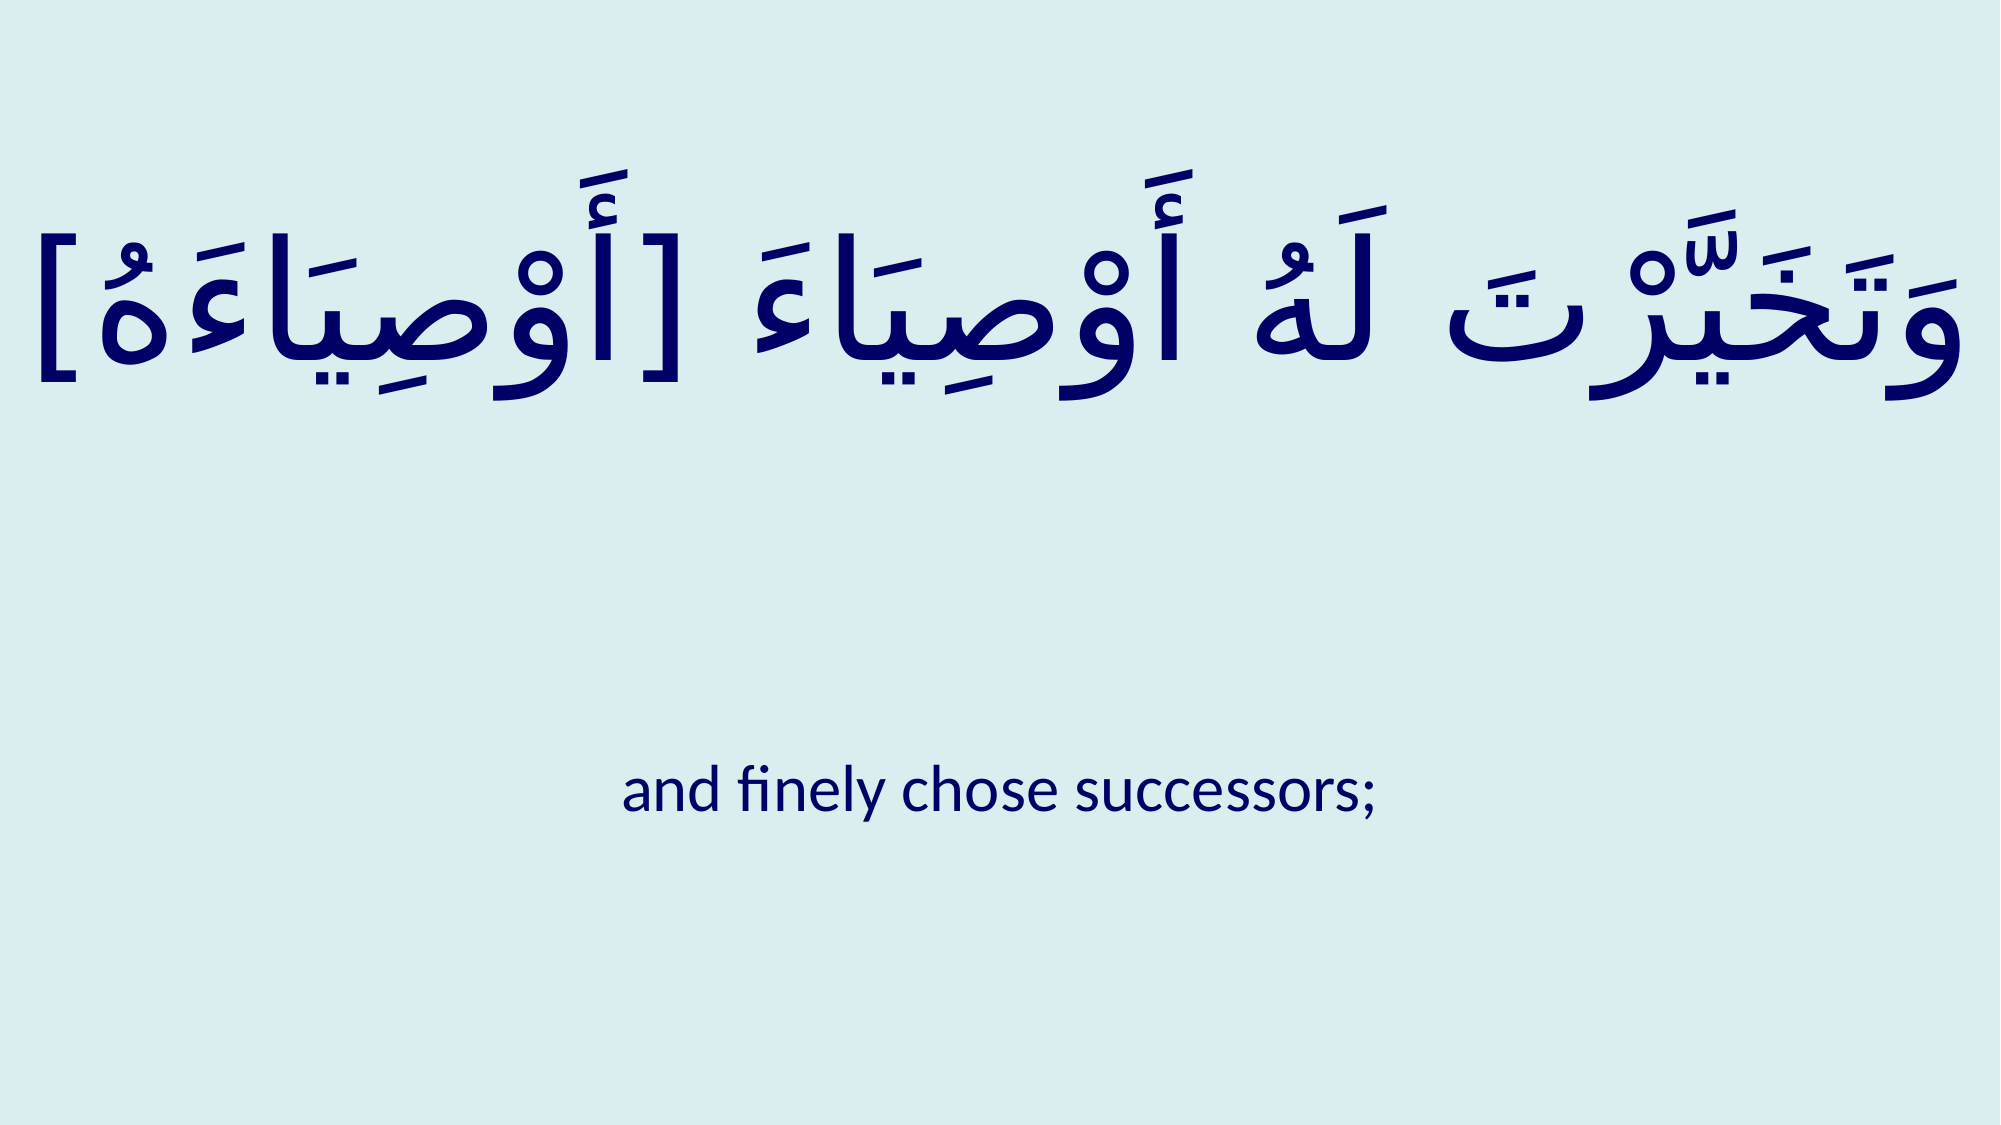

# وَتَخَيَّرْتَ لَهُ أَوْصِيَاءَ [أَوْصِيَاءَهُ‏]
and finely chose successors;